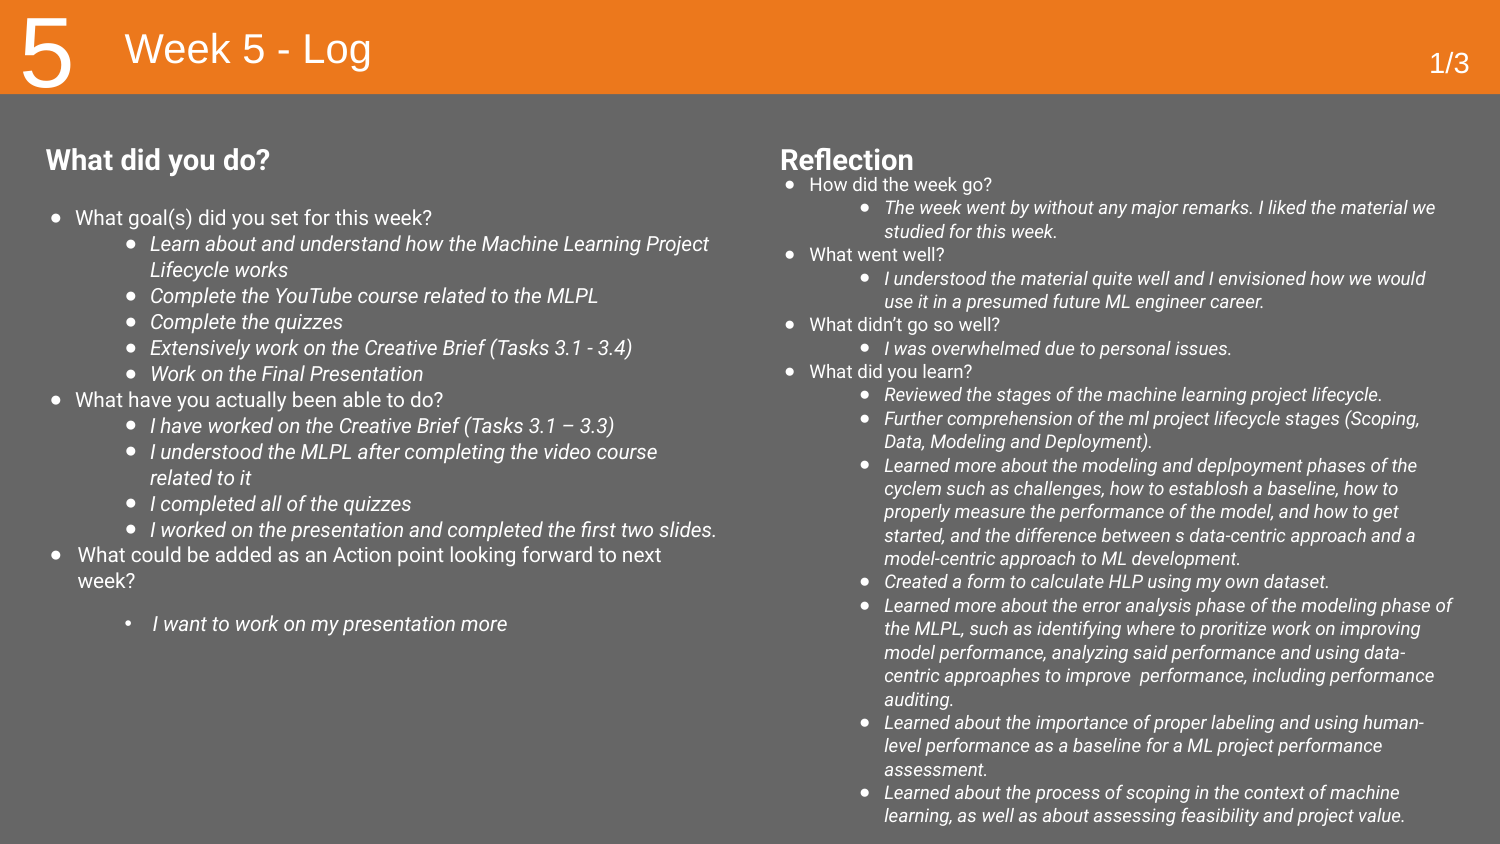

5
# Week 5 - Log
1/3

What did you do?
Reflection
How did the week go?
The week went by without any major remarks. I liked the material we studied for this week.
What went well?
I understood the material quite well and I envisioned how we would use it in a presumed future ML engineer career.
What didn’t go so well?
I was overwhelmed due to personal issues.
What did you learn?
Reviewed the stages of the machine learning project lifecycle.
Further comprehension of the ml project lifecycle stages (Scoping, Data, Modeling and Deployment).
Learned more about the modeling and deplpoyment phases of the cyclem such as challenges, how to establosh a baseline, how to properly measure the performance of the model, and how to get started, and the difference between s data-centric approach and a model-centric approach to ML development.
Created a form to calculate HLP using my own dataset.
Learned more about the error analysis phase of the modeling phase of the MLPL, such as identifying where to proritize work on improving model performance, analyzing said performance and using data-centric approaphes to improve  performance, including performance auditing.
Learned about the importance of proper labeling and using human-level performance as a baseline for a ML project performance assessment.
Learned about the process of scoping in the context of machine learning, as well as about assessing feasibility and project value.
What goal(s) did you set for this week?
Learn about and understand how the Machine Learning Project Lifecycle works
Complete the YouTube course related to the MLPL
Complete the quizzes
Extensively work on the Creative Brief (Tasks 3.1 - 3.4)
Work on the Final Presentation
What have you actually been able to do?
I have worked on the Creative Brief (Tasks 3.1 – 3.3)
I understood the MLPL after completing the video course related to it
I completed all of the quizzes
I worked on the presentation and completed the first two slides.
What could be added as an Action point looking forward to next week?
I want to work on my presentation more